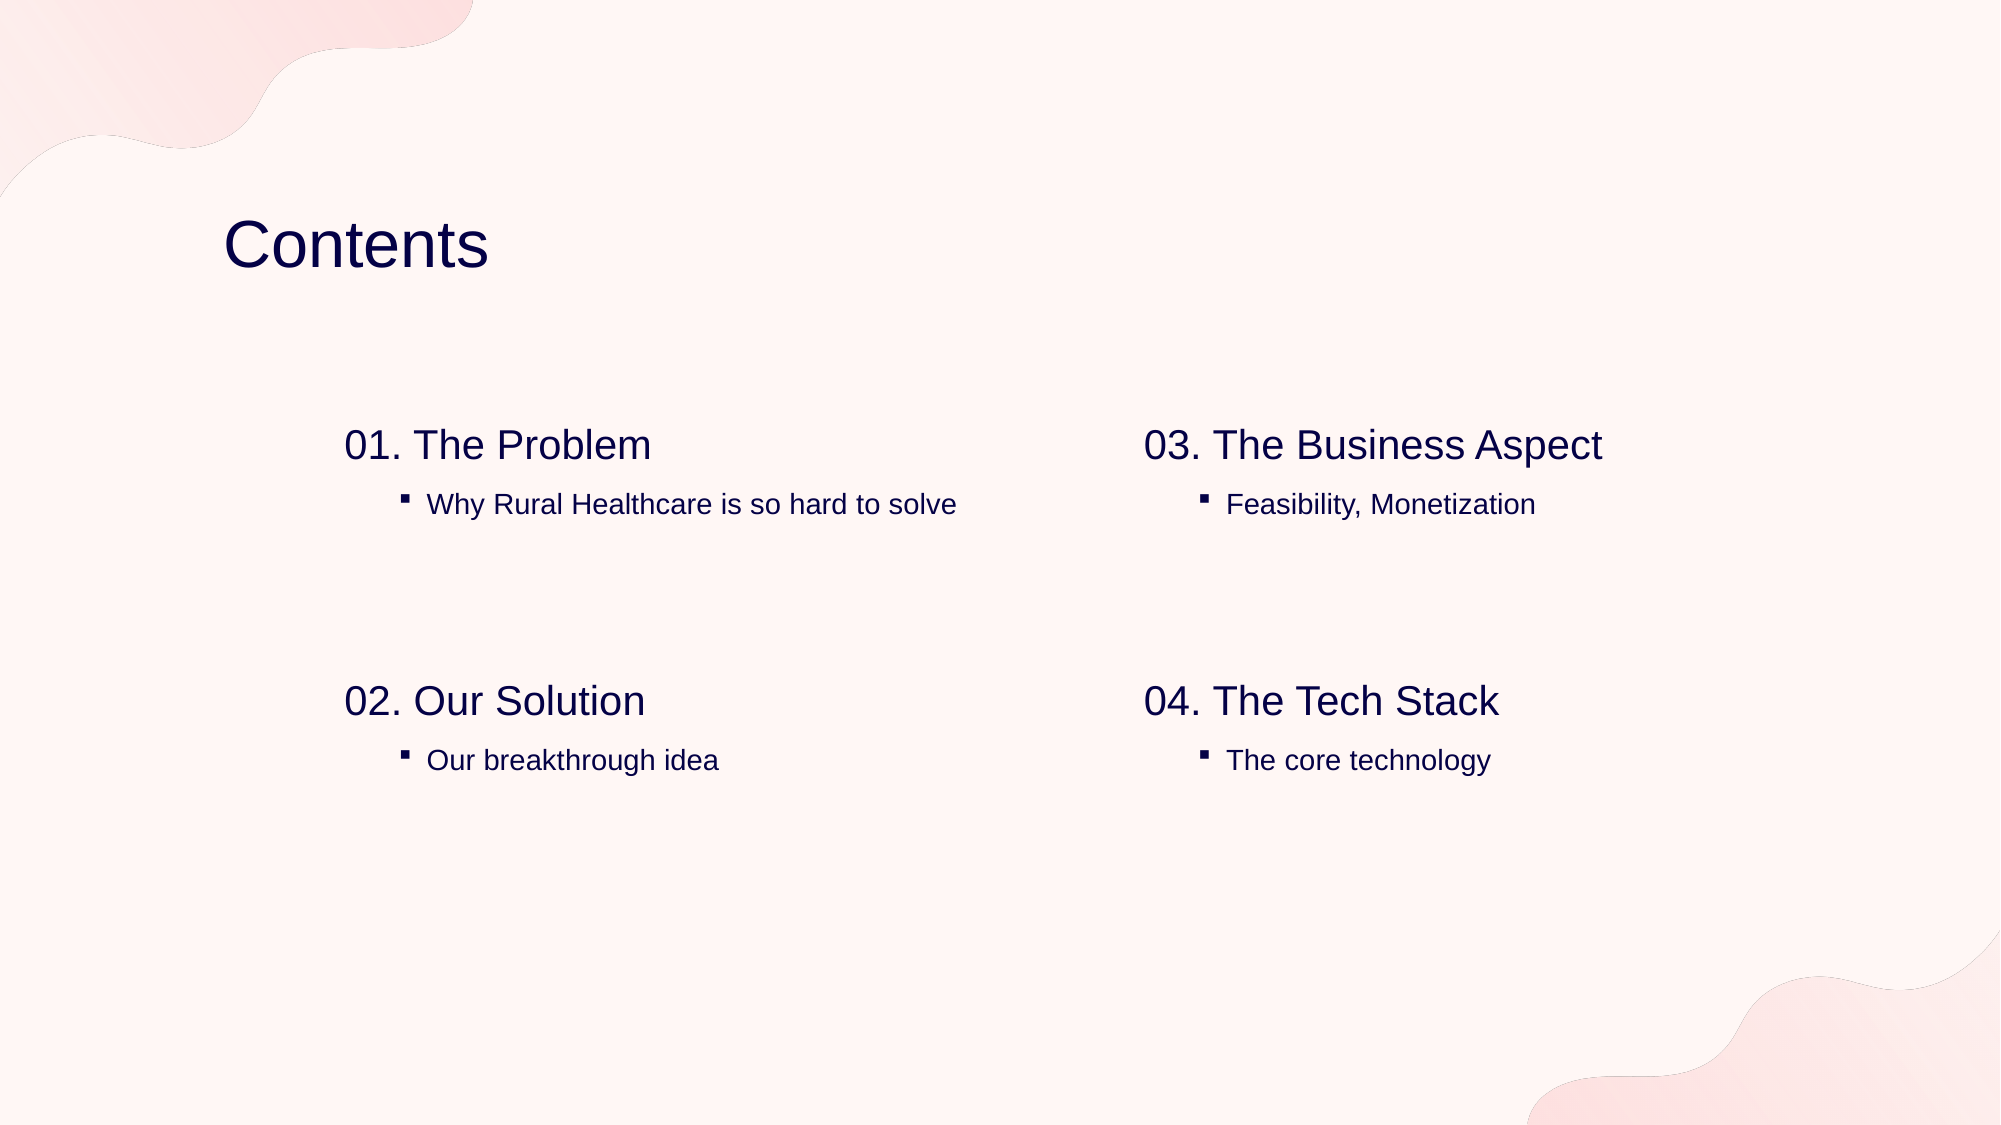

Contents
01. The Problem
03. The Business Aspect
Feasibility, Monetization
Why Rural Healthcare is so hard to solve
02. Our Solution
04. The Tech Stack
Our breakthrough idea
The core technology